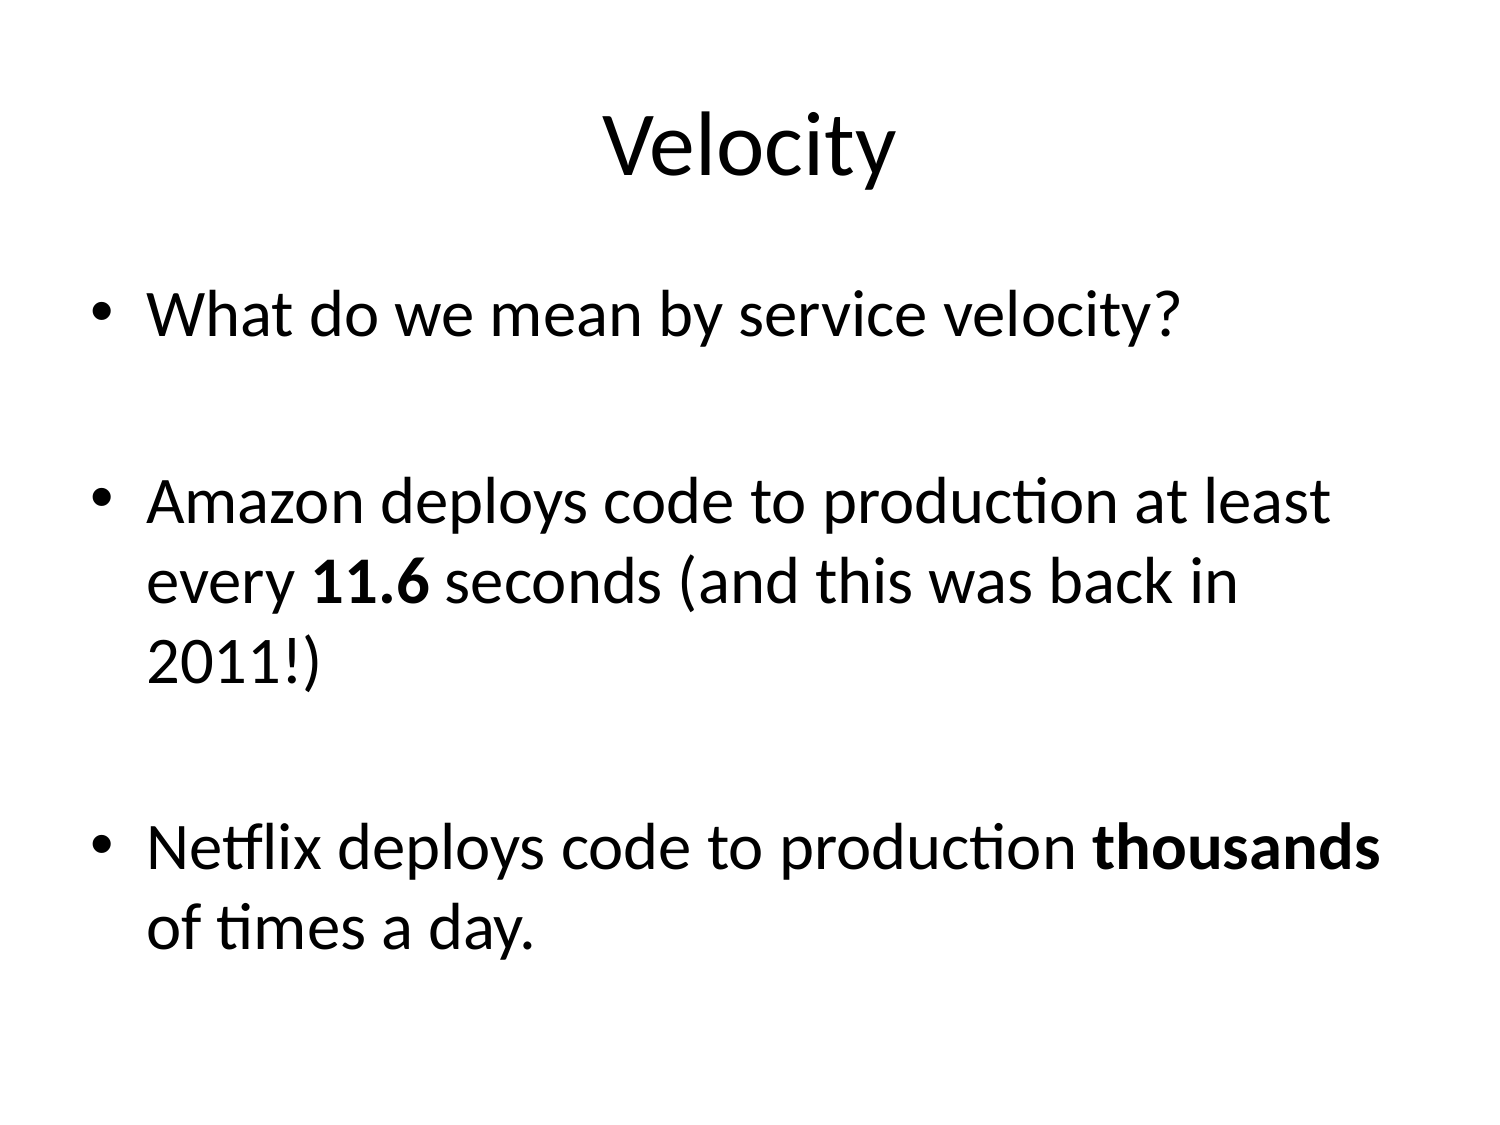

# Velocity
What do we mean by service velocity?

Amazon deploys code to production at least every 11.6 seconds (and this was back in 2011!)

Netflix deploys code to production thousands of times a day.